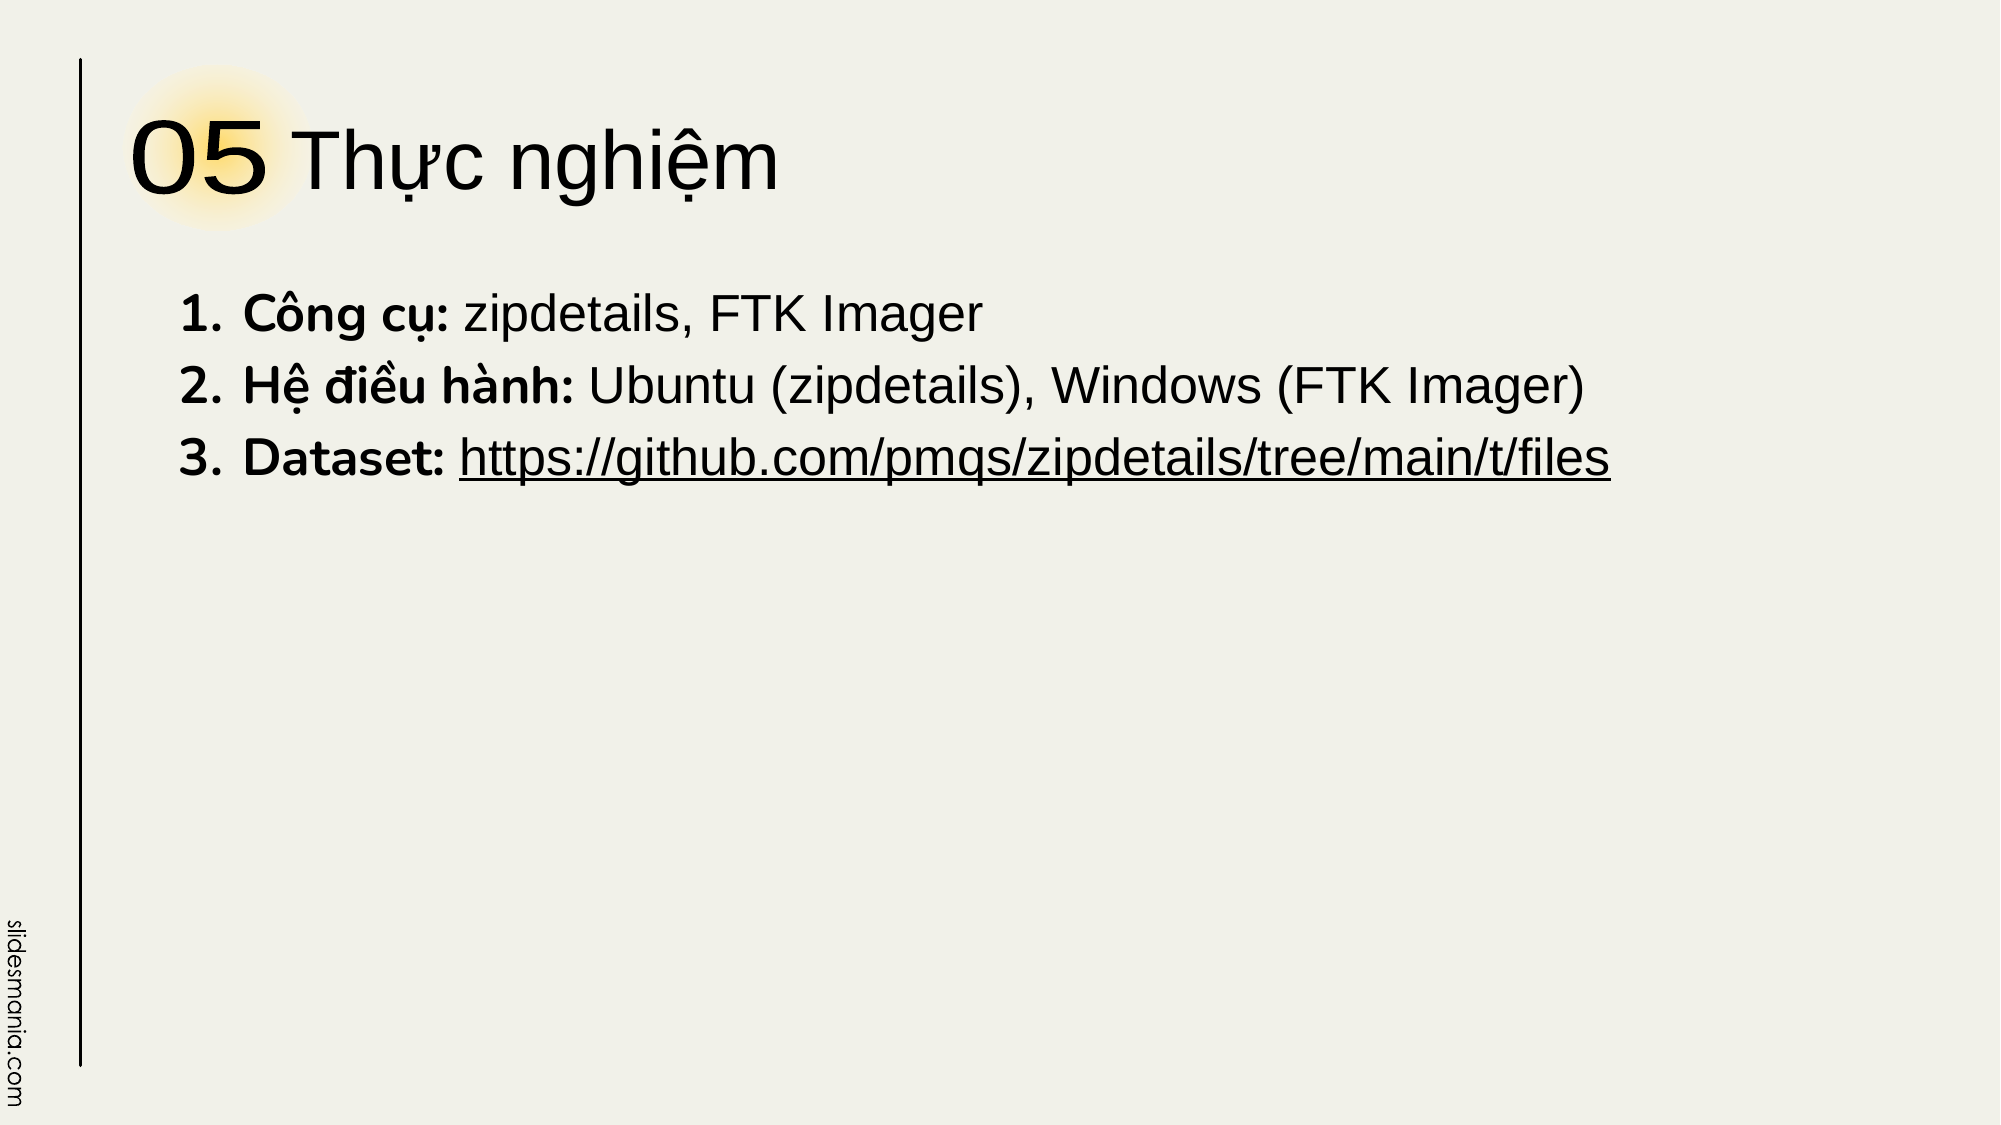

Thực nghiệm
05
Công cụ: zipdetails, FTK Imager
Hệ điều hành: Ubuntu (zipdetails), Windows (FTK Imager)
Dataset: https://github.com/pmqs/zipdetails/tree/main/t/files